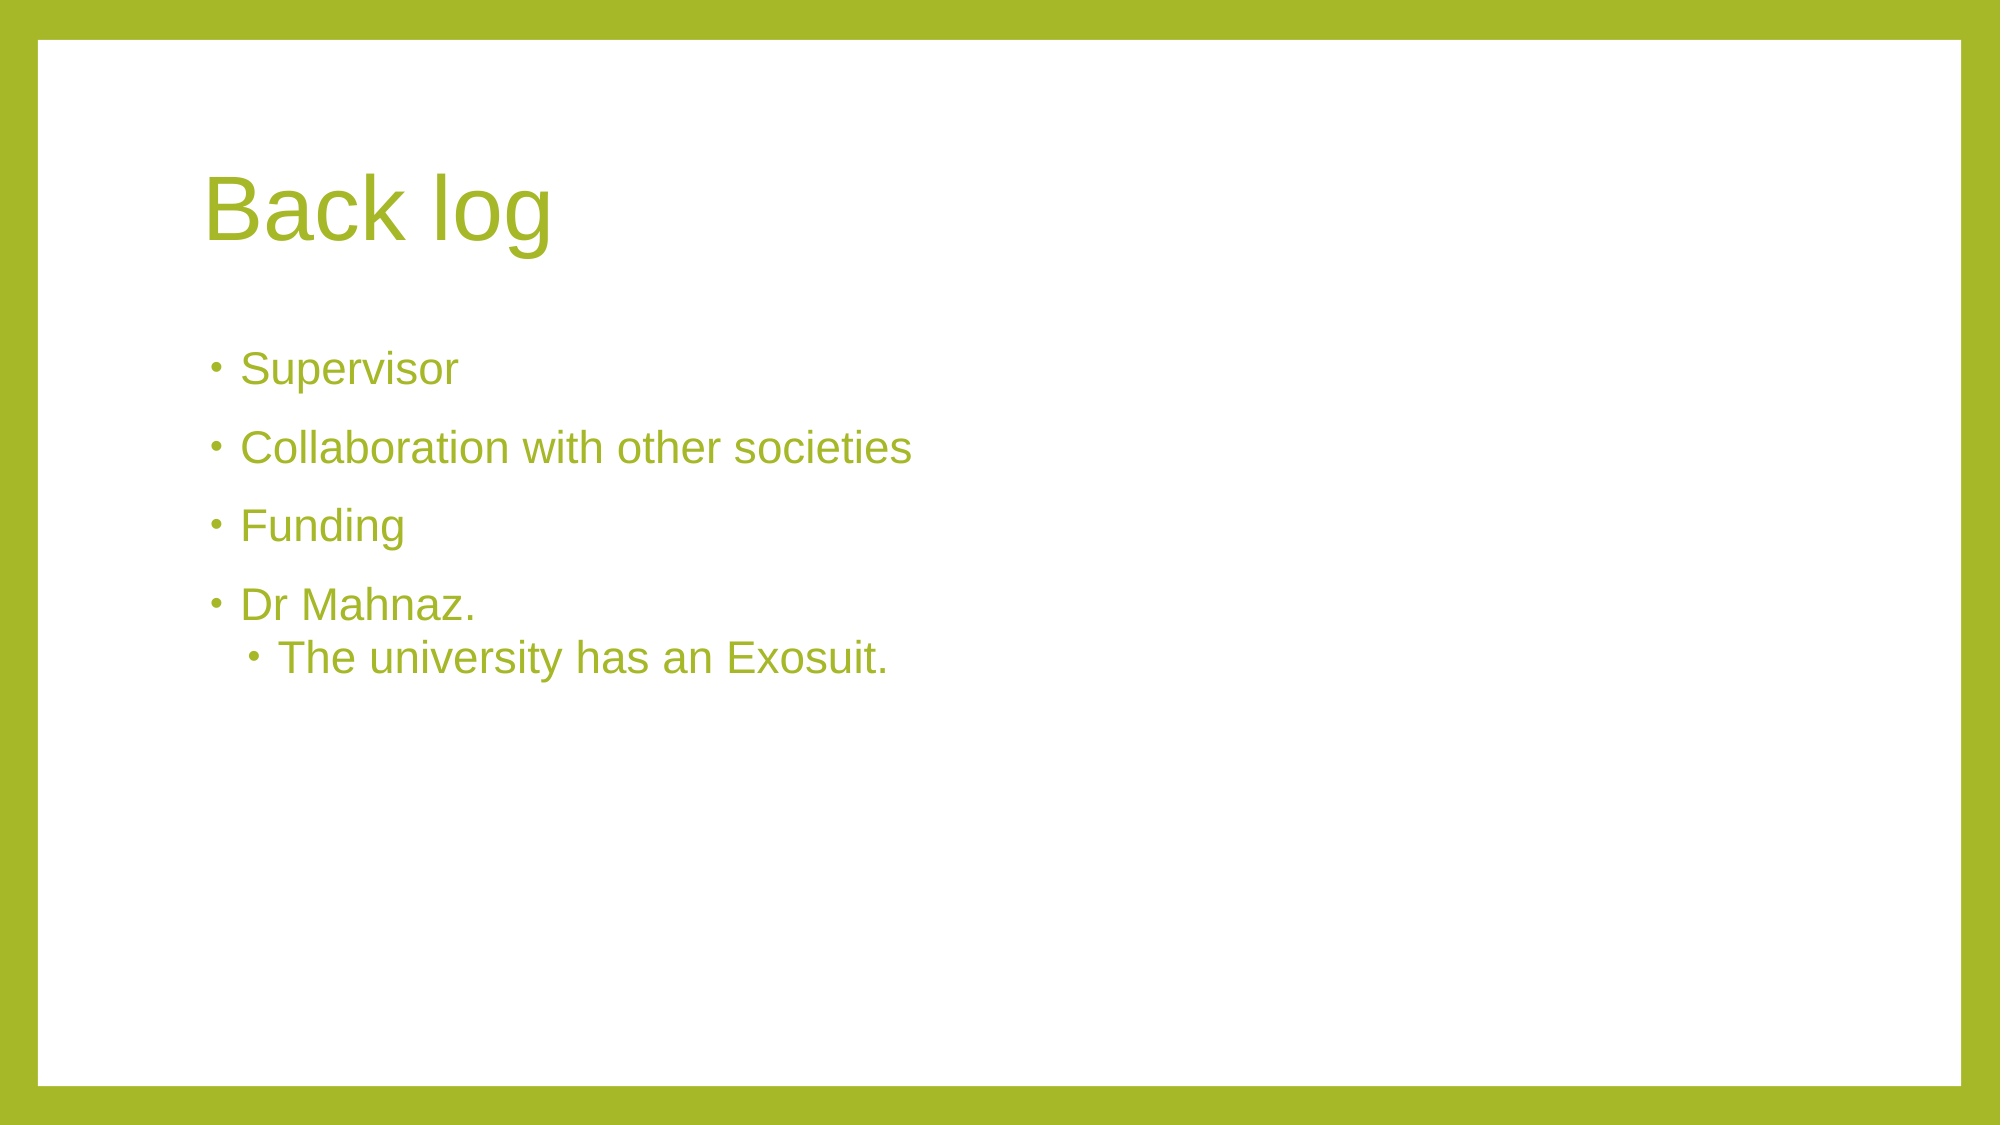

# Back log
Supervisor
Collaboration with other societies
Funding
Dr Mahnaz.
The university has an Exosuit.